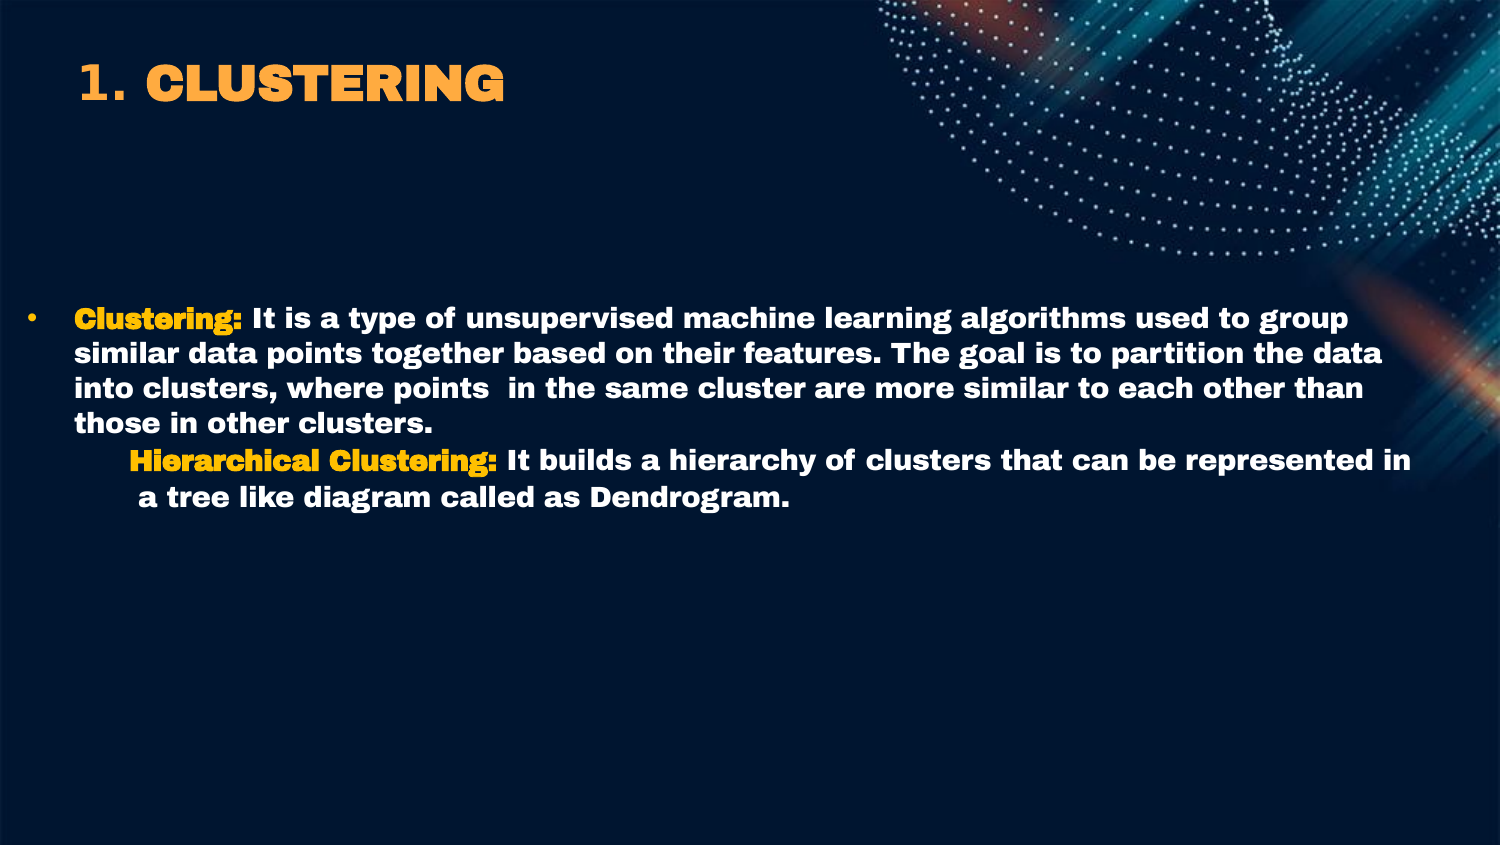

# 1. CLUSTERING
Clustering: It is a type of unsupervised machine learning algorithms used to group similar data points together based on their features. The goal is to partition the data into clusters, where points  in the same cluster are more similar to each other than those in other clusters.
           Hierarchical Clustering: It builds a hierarchy of clusters that can be represented in
            a tree like diagram called as Dendrogram.